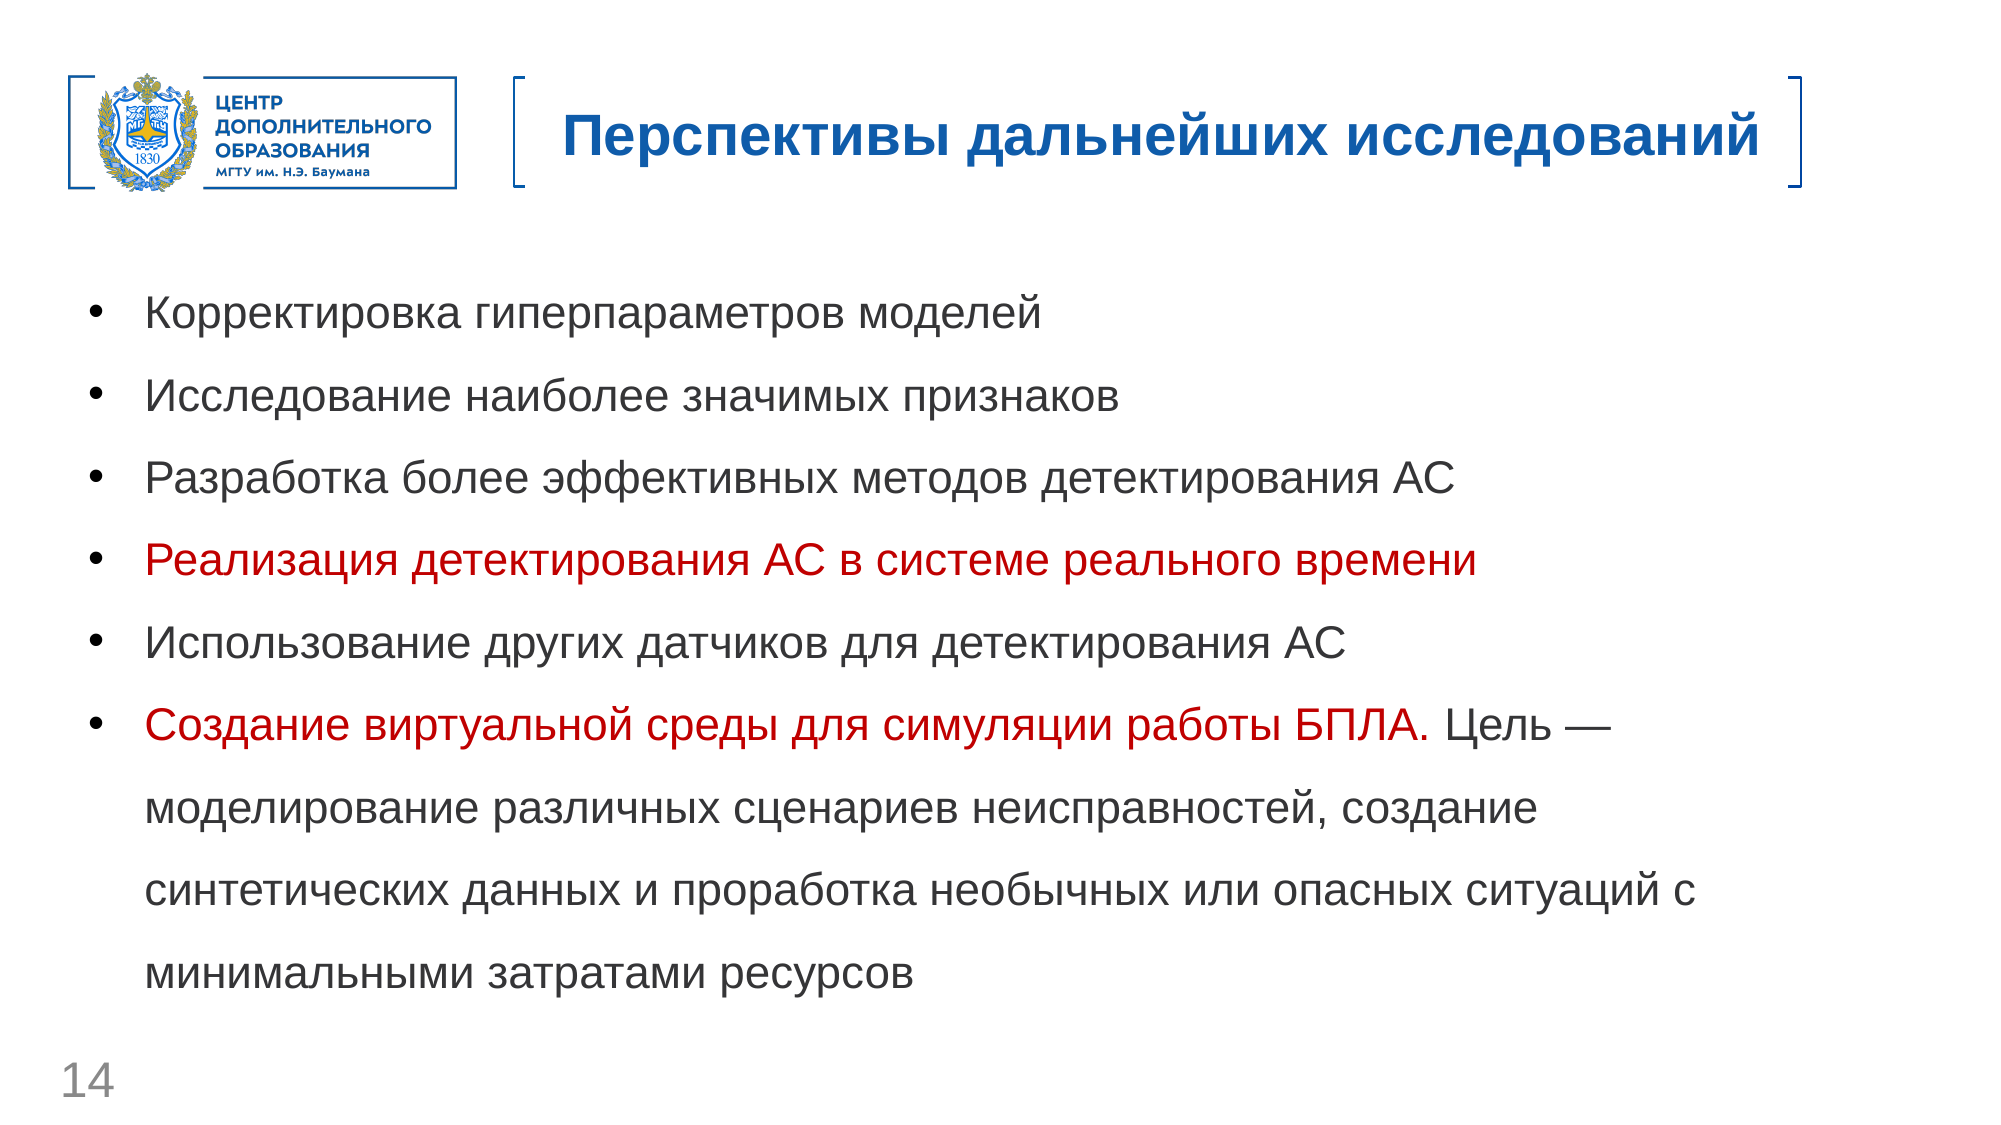

Перспективы дальнейших исследований

Корректировка гиперпараметров моделей
Исследование наиболее значимых признаков
Разработка более эффективных методов детектирования АС
Реализация детектирования АС в системе реального времени
Использование других датчиков для детектирования АС
Создание виртуальной среды для симуляции работы БПЛА. Цель — моделирование различных сценариев неисправностей, создание синтетических данных и проработка необычных или опасных ситуаций с минимальными затратами ресурсов

14